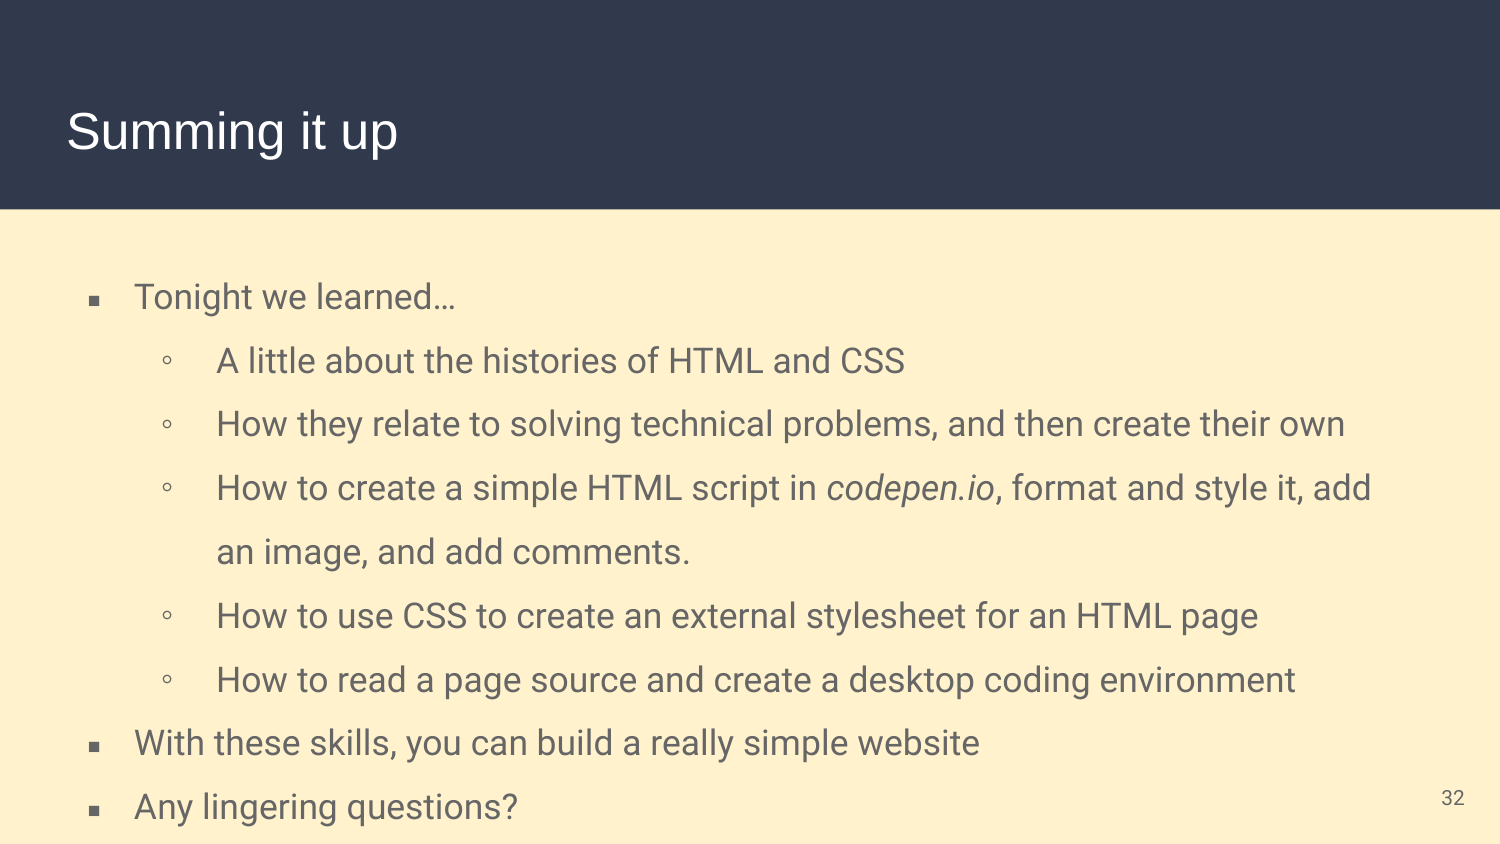

# Summing it up
Tonight we learned…
A little about the histories of HTML and CSS
How they relate to solving technical problems, and then create their own
How to create a simple HTML script in codepen.io, format and style it, add an image, and add comments.
How to use CSS to create an external stylesheet for an HTML page
How to read a page source and create a desktop coding environment
With these skills, you can build a really simple website
Any lingering questions?
32